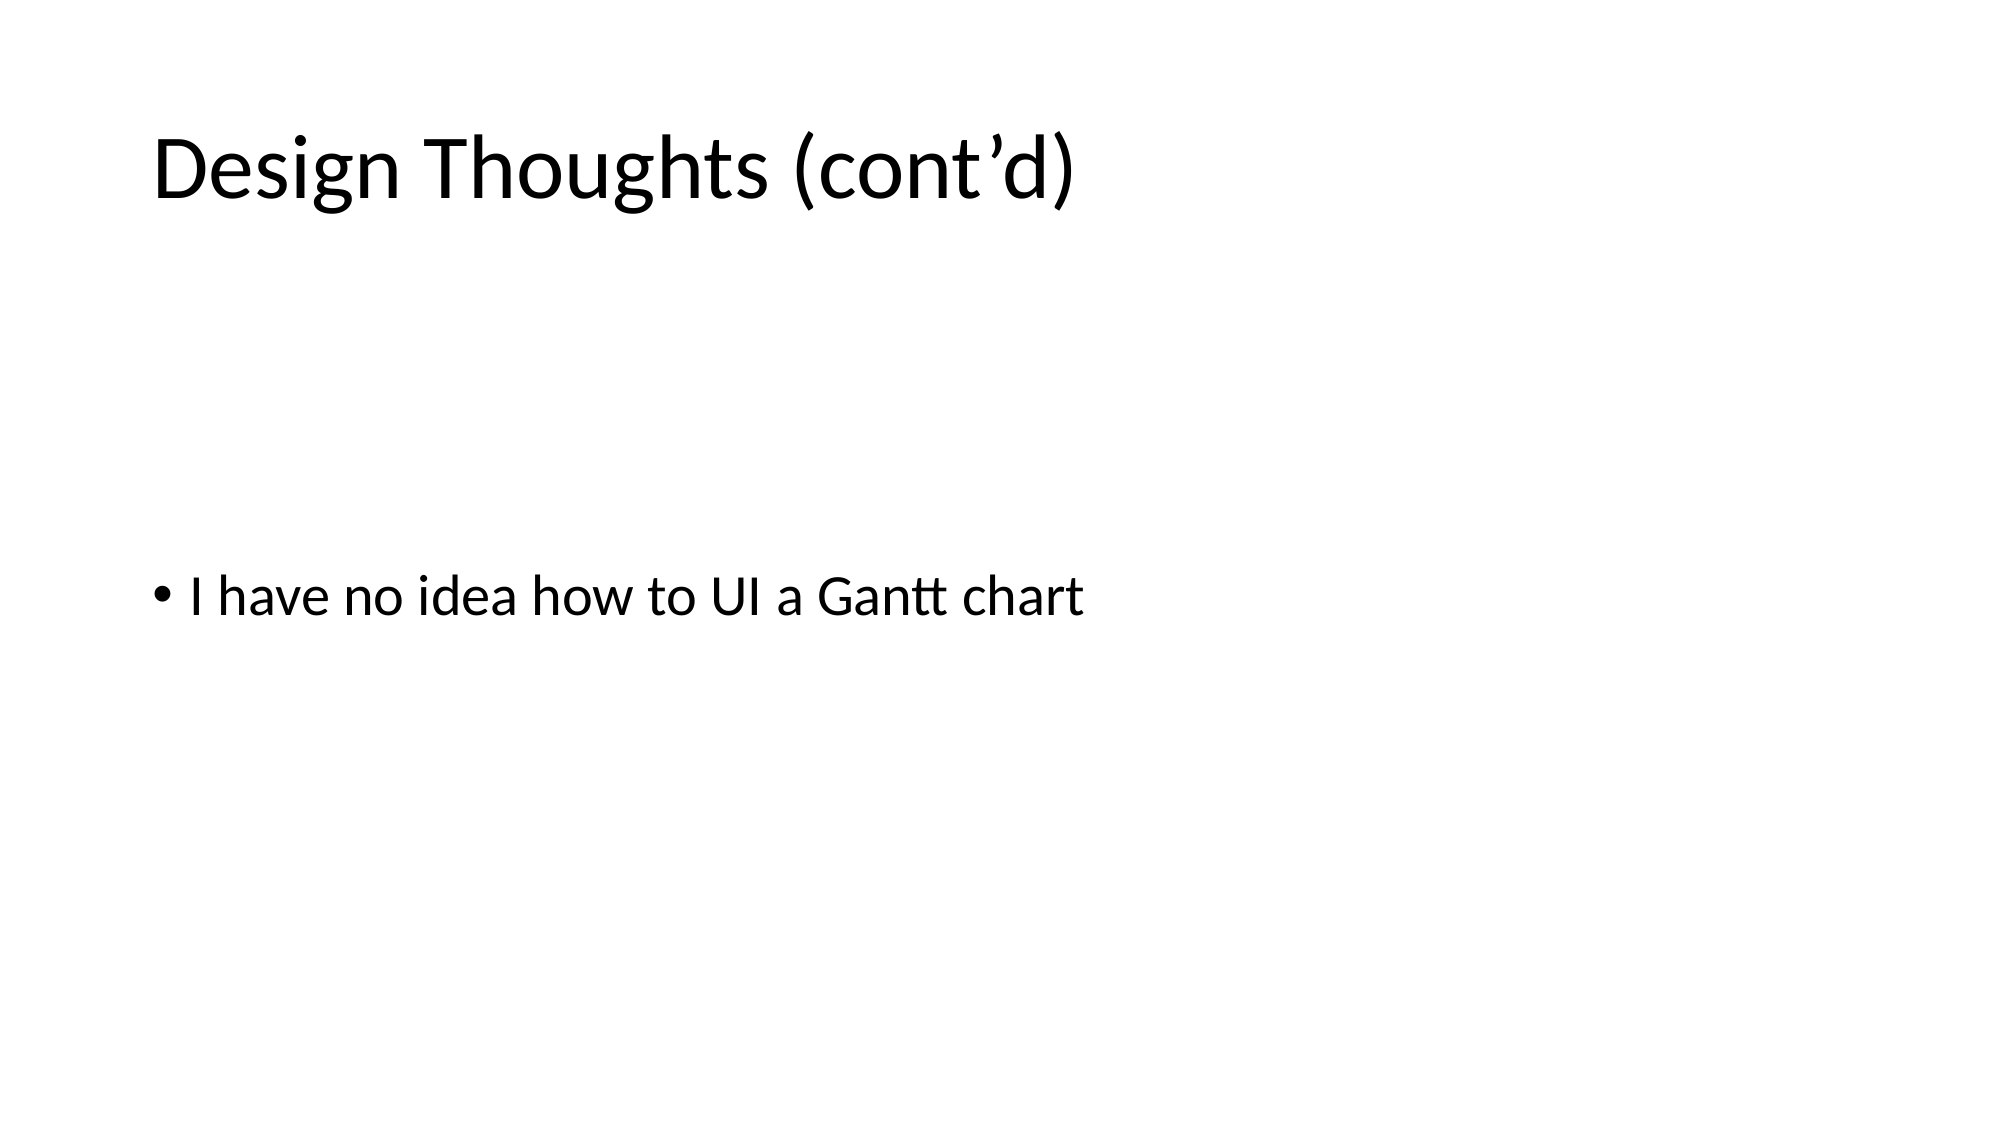

# Design Thoughts (cont’d)

I have no idea how to UI a Gantt chart